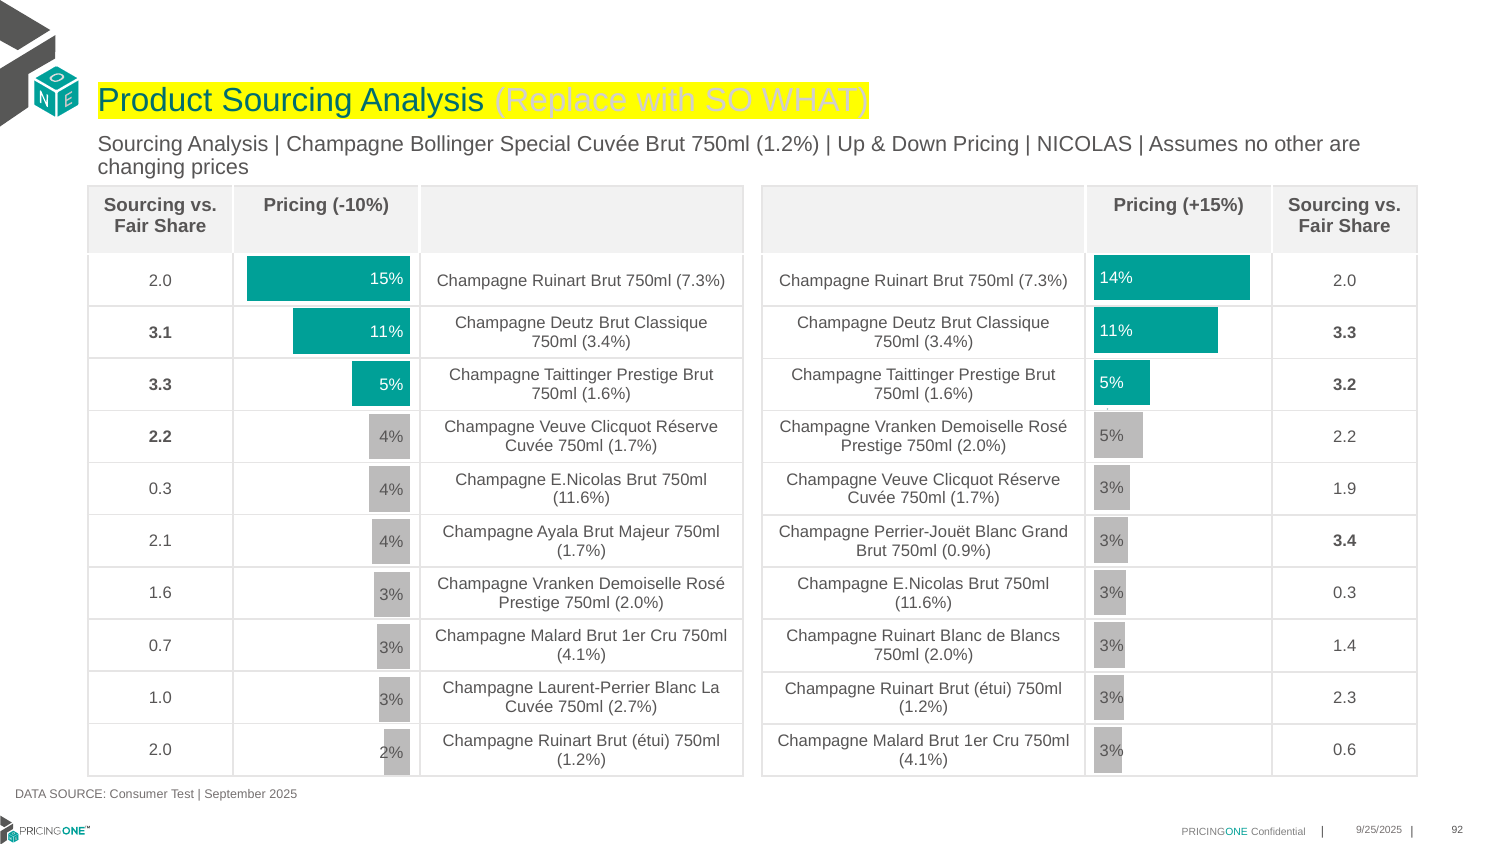

# Product Sourcing Analysis (Replace with SO WHAT)
Sourcing Analysis | Champagne Bollinger Special Cuvée Brut 750ml (1.2%) | Up & Down Pricing | NICOLAS | Assumes no other are changing prices
| Sourcing vs. Fair Share | Pricing (-10%) |  |
| --- | --- | --- |
| 2.0 |  | Champagne Ruinart Brut 750ml (7.3%) |
| 3.1 |  | Champagne Deutz Brut Classique 750ml (3.4%) |
| 3.3 |  | Champagne Taittinger Prestige Brut 750ml (1.6%) |
| 2.2 |  | Champagne Veuve Clicquot Réserve Cuvée 750ml (1.7%) |
| 0.3 |  | Champagne E.Nicolas Brut 750ml (11.6%) |
| 2.1 |  | Champagne Ayala Brut Majeur 750ml (1.7%) |
| 1.6 |  | Champagne Vranken Demoiselle Rosé Prestige 750ml (2.0%) |
| 0.7 |  | Champagne Malard Brut 1er Cru 750ml (4.1%) |
| 1.0 |  | Champagne Laurent-Perrier Blanc La Cuvée 750ml (2.7%) |
| 2.0 |  | Champagne Ruinart Brut (étui) 750ml (1.2%) |
|  | Pricing (+15%) | Sourcing vs. Fair Share |
| --- | --- | --- |
| Champagne Ruinart Brut 750ml (7.3%) |  | 2.0 |
| Champagne Deutz Brut Classique 750ml (3.4%) |  | 3.3 |
| Champagne Taittinger Prestige Brut 750ml (1.6%) |  | 3.2 |
| Champagne Vranken Demoiselle Rosé Prestige 750ml (2.0%) |  | 2.2 |
| Champagne Veuve Clicquot Réserve Cuvée 750ml (1.7%) |  | 1.9 |
| Champagne Perrier-Jouët Blanc Grand Brut 750ml (0.9%) |  | 3.4 |
| Champagne E.Nicolas Brut 750ml (11.6%) |  | 0.3 |
| Champagne Ruinart Blanc de Blancs 750ml (2.0%) |  | 1.4 |
| Champagne Ruinart Brut (étui) 750ml (1.2%) |  | 2.3 |
| Champagne Malard Brut 1er Cru 750ml (4.1%) |  | 0.6 |

### Chart

| Category | Champagne Bollinger Special Cuvée Brut 750ml (1.2%) |
|---|---|
| Champagne Ruinart Brut 750ml (7.3%) | 0.14447835842013682 |
| Champagne Deutz Brut Classique 750ml (3.4%) | 0.11461744197005042 |
| Champagne Taittinger Prestige Brut 750ml (1.6%) | 0.05165247634672622 |
| Champagne Vranken Demoiselle Rosé Prestige 750ml (2.0%) | 0.04586586405146328 |
| Champagne Veuve Clicquot Réserve Cuvée 750ml (1.7%) | 0.033192183334302745 |
| Champagne Perrier-Jouët Blanc Grand Brut 750ml (0.9%) | 0.03158986585714529 |
| Champagne E.Nicolas Brut 750ml (11.6%) | 0.029604233555511644 |
| Champagne Ruinart Blanc de Blancs 750ml (2.0%) | 0.02931195681681955 |
| Champagne Ruinart Brut (étui) 750ml (1.2%) | 0.028203010770159288 |
| Champagne Malard Brut 1er Cru 750ml (4.1%) | 0.025710919000000918 |

### Chart

| Category | Champagne Bollinger Special Cuvée Brut 750ml (1.2%) |
|---|---|
| Champagne Ruinart Brut 750ml (7.3%) | 0.14907755588531404 |
| Champagne Deutz Brut Classique 750ml (3.4%) | 0.106906974806126 |
| Champagne Taittinger Prestige Brut 750ml (1.6%) | 0.053467524213182606 |
| Champagne Veuve Clicquot Réserve Cuvée 750ml (1.7%) | 0.03773156265387117 |
| Champagne E.Nicolas Brut 750ml (11.6%) | 0.03744229062710347 |
| Champagne Ayala Brut Majeur 750ml (1.7%) | 0.035280607321886495 |
| Champagne Vranken Demoiselle Rosé Prestige 750ml (2.0%) | 0.03275024447291755 |
| Champagne Malard Brut 1er Cru 750ml (4.1%) | 0.029906953845576657 |
| Champagne Laurent-Perrier Blanc La Cuvée 750ml (2.7%) | 0.028516485757795498 |
| Champagne Ruinart Brut (étui) 750ml (1.2%) | 0.024054285952037735 |
DATA SOURCE: Consumer Test | September 2025

9/25/2025
92